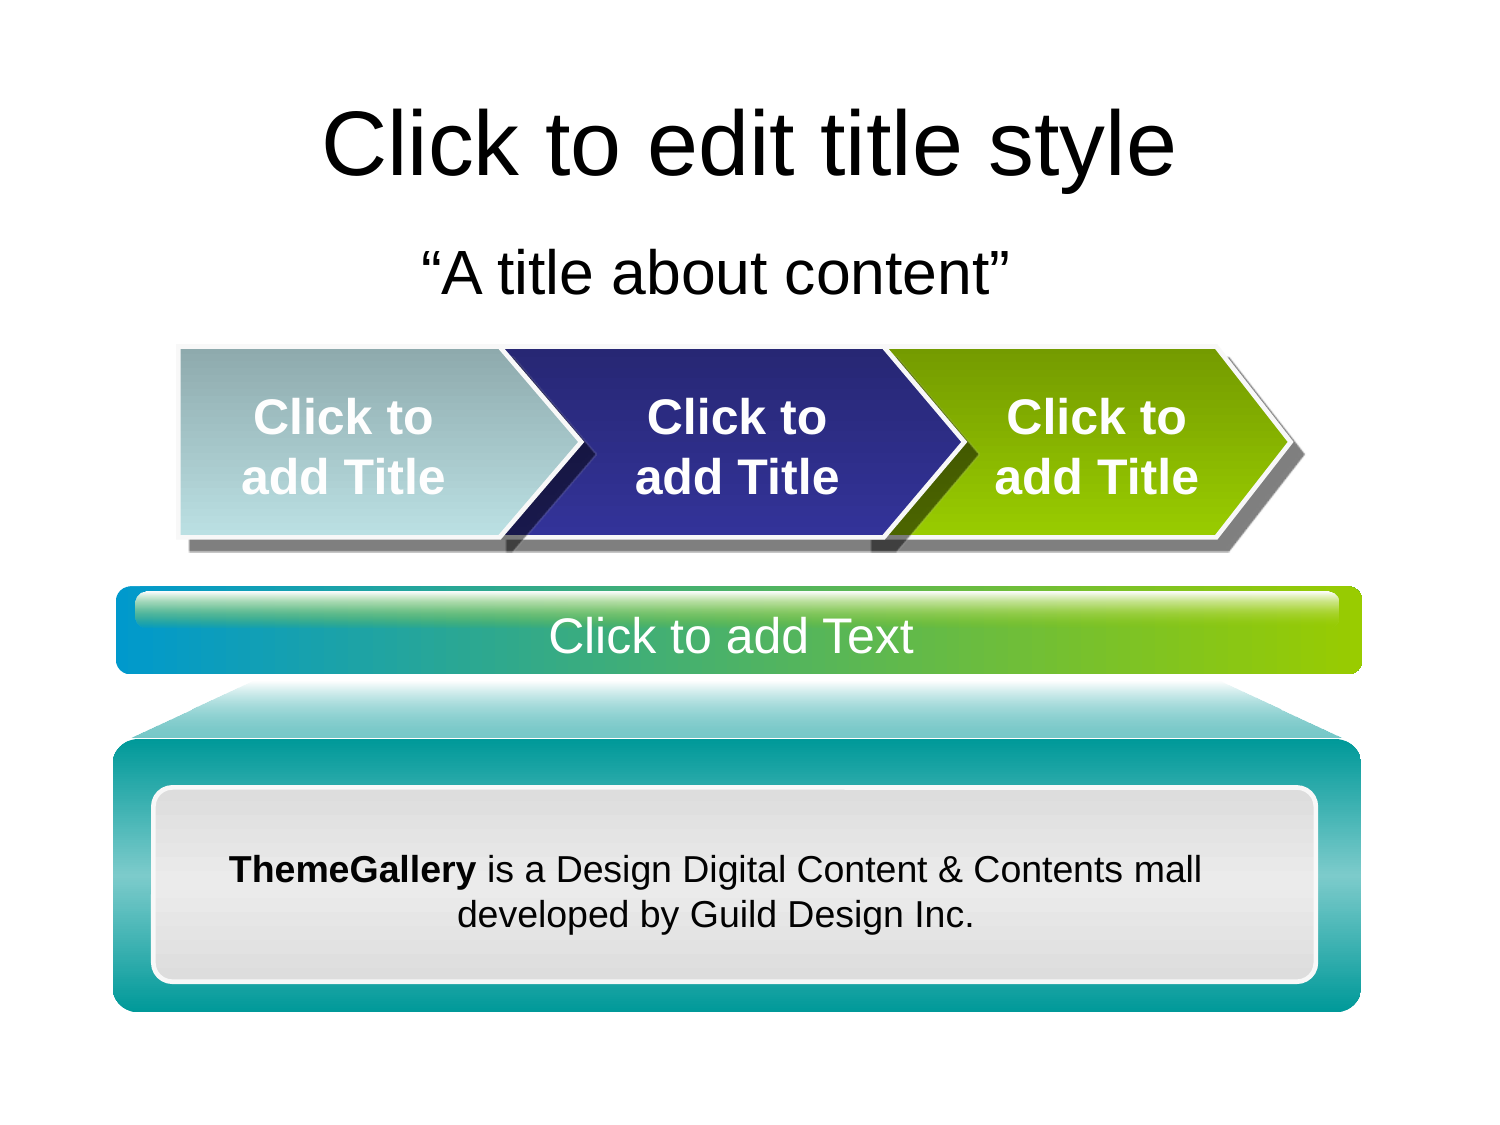

# Click to edit title style
“A title about content”

Click to add Title
Click to add Title
Click to add Title

Click to add Text

ThemeGallery is a Design Digital Content & Contents mall developed by Guild Design Inc.